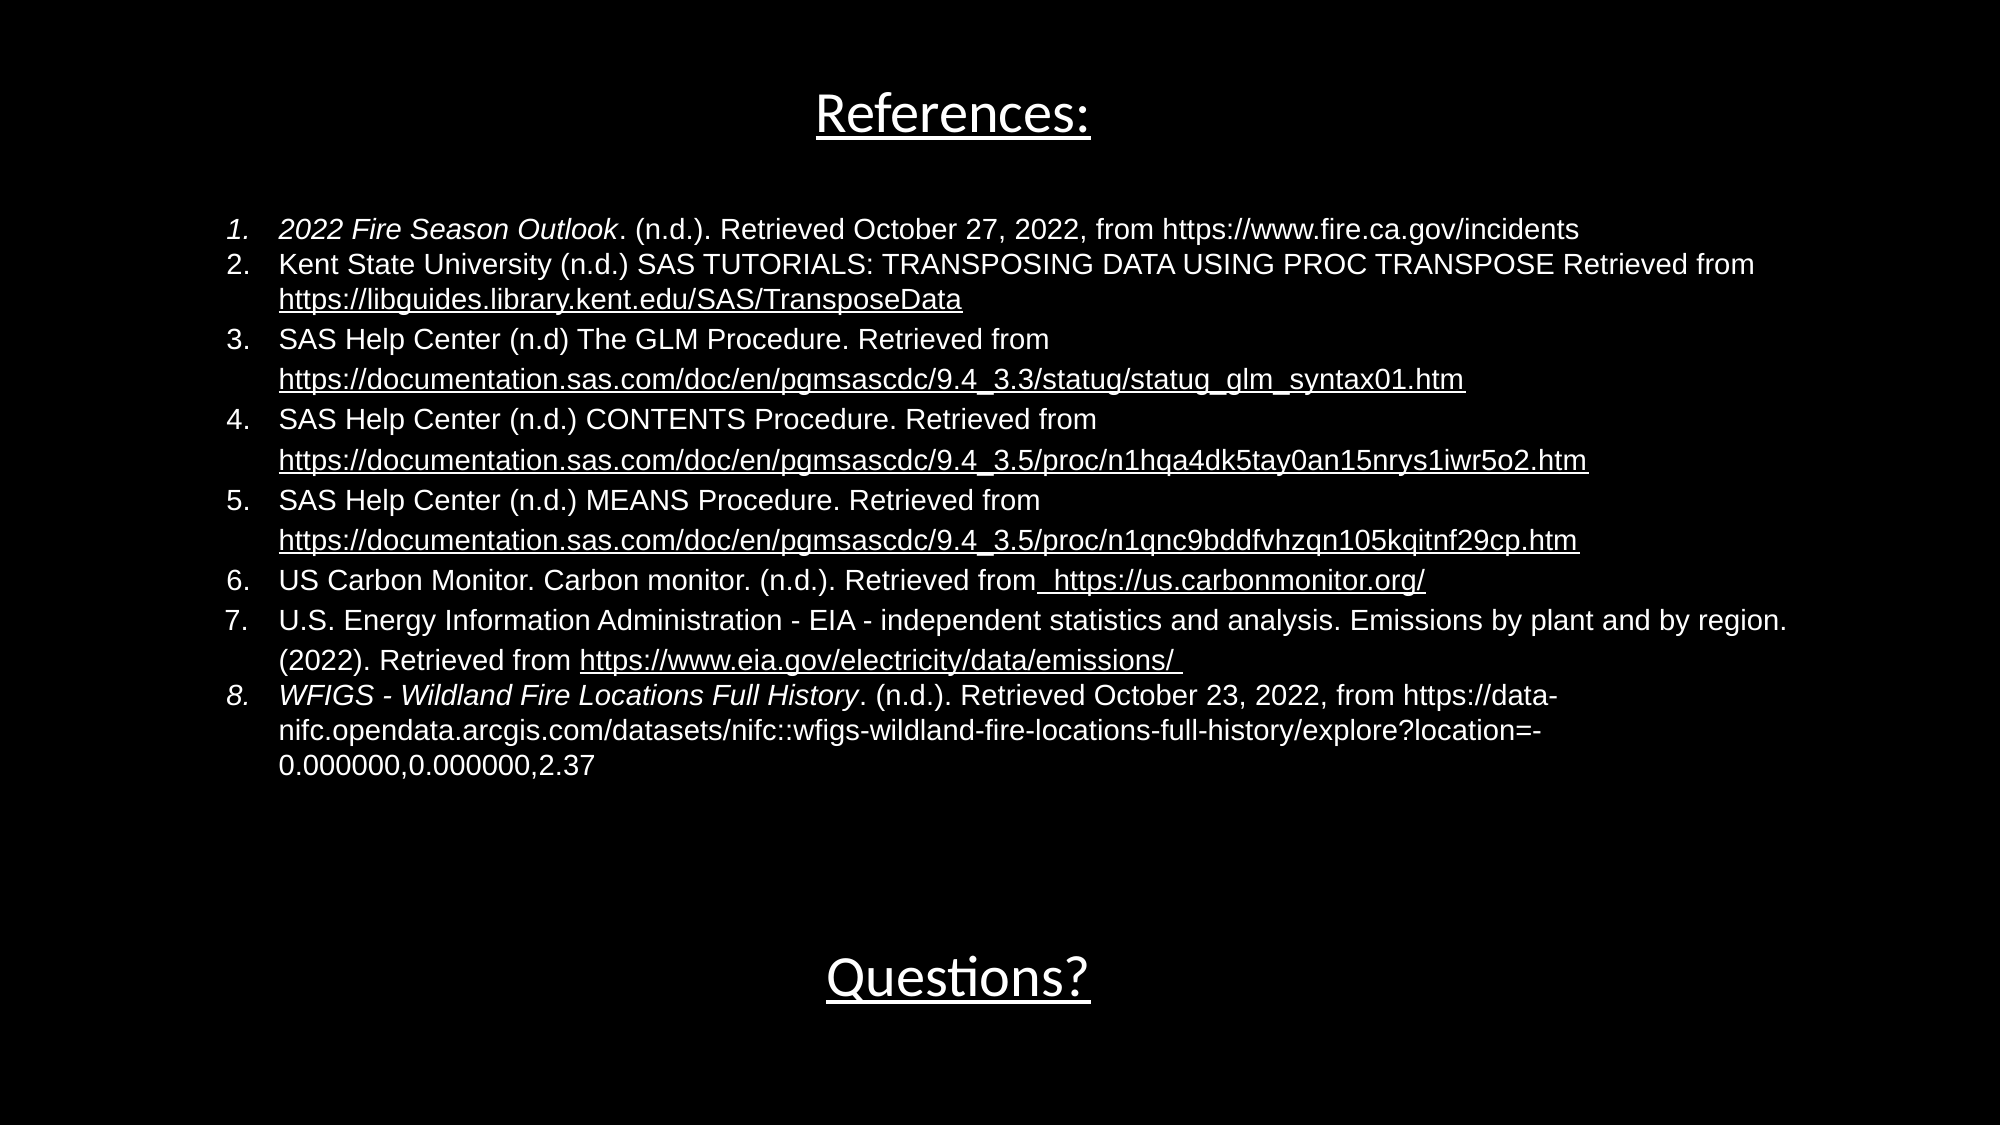

References:
2022 Fire Season Outlook. (n.d.). Retrieved October 27, 2022, from https://www.fire.ca.gov/incidents
Kent State University (n.d.) SAS TUTORIALS: TRANSPOSING DATA USING PROC TRANSPOSE Retrieved from https://libguides.library.kent.edu/SAS/TransposeData
SAS Help Center (n.d) The GLM Procedure. Retrieved from https://documentation.sas.com/doc/en/pgmsascdc/9.4_3.3/statug/statug_glm_syntax01.htm
SAS Help Center (n.d.) CONTENTS Procedure. Retrieved from https://documentation.sas.com/doc/en/pgmsascdc/9.4_3.5/proc/n1hqa4dk5tay0an15nrys1iwr5o2.htm
SAS Help Center (n.d.) MEANS Procedure. Retrieved from https://documentation.sas.com/doc/en/pgmsascdc/9.4_3.5/proc/n1qnc9bddfvhzqn105kqitnf29cp.htm
US Carbon Monitor. Carbon monitor. (n.d.). Retrieved from  https://us.carbonmonitor.org/
U.S. Energy Information Administration - EIA - independent statistics and analysis. Emissions by plant and by region. (2022). Retrieved from https://www.eia.gov/electricity/data/emissions/
WFIGS - Wildland Fire Locations Full History. (n.d.). Retrieved October 23, 2022, from https://data-nifc.opendata.arcgis.com/datasets/nifc::wfigs-wildland-fire-locations-full-history/explore?location=-0.000000,0.000000,2.37
Questions?